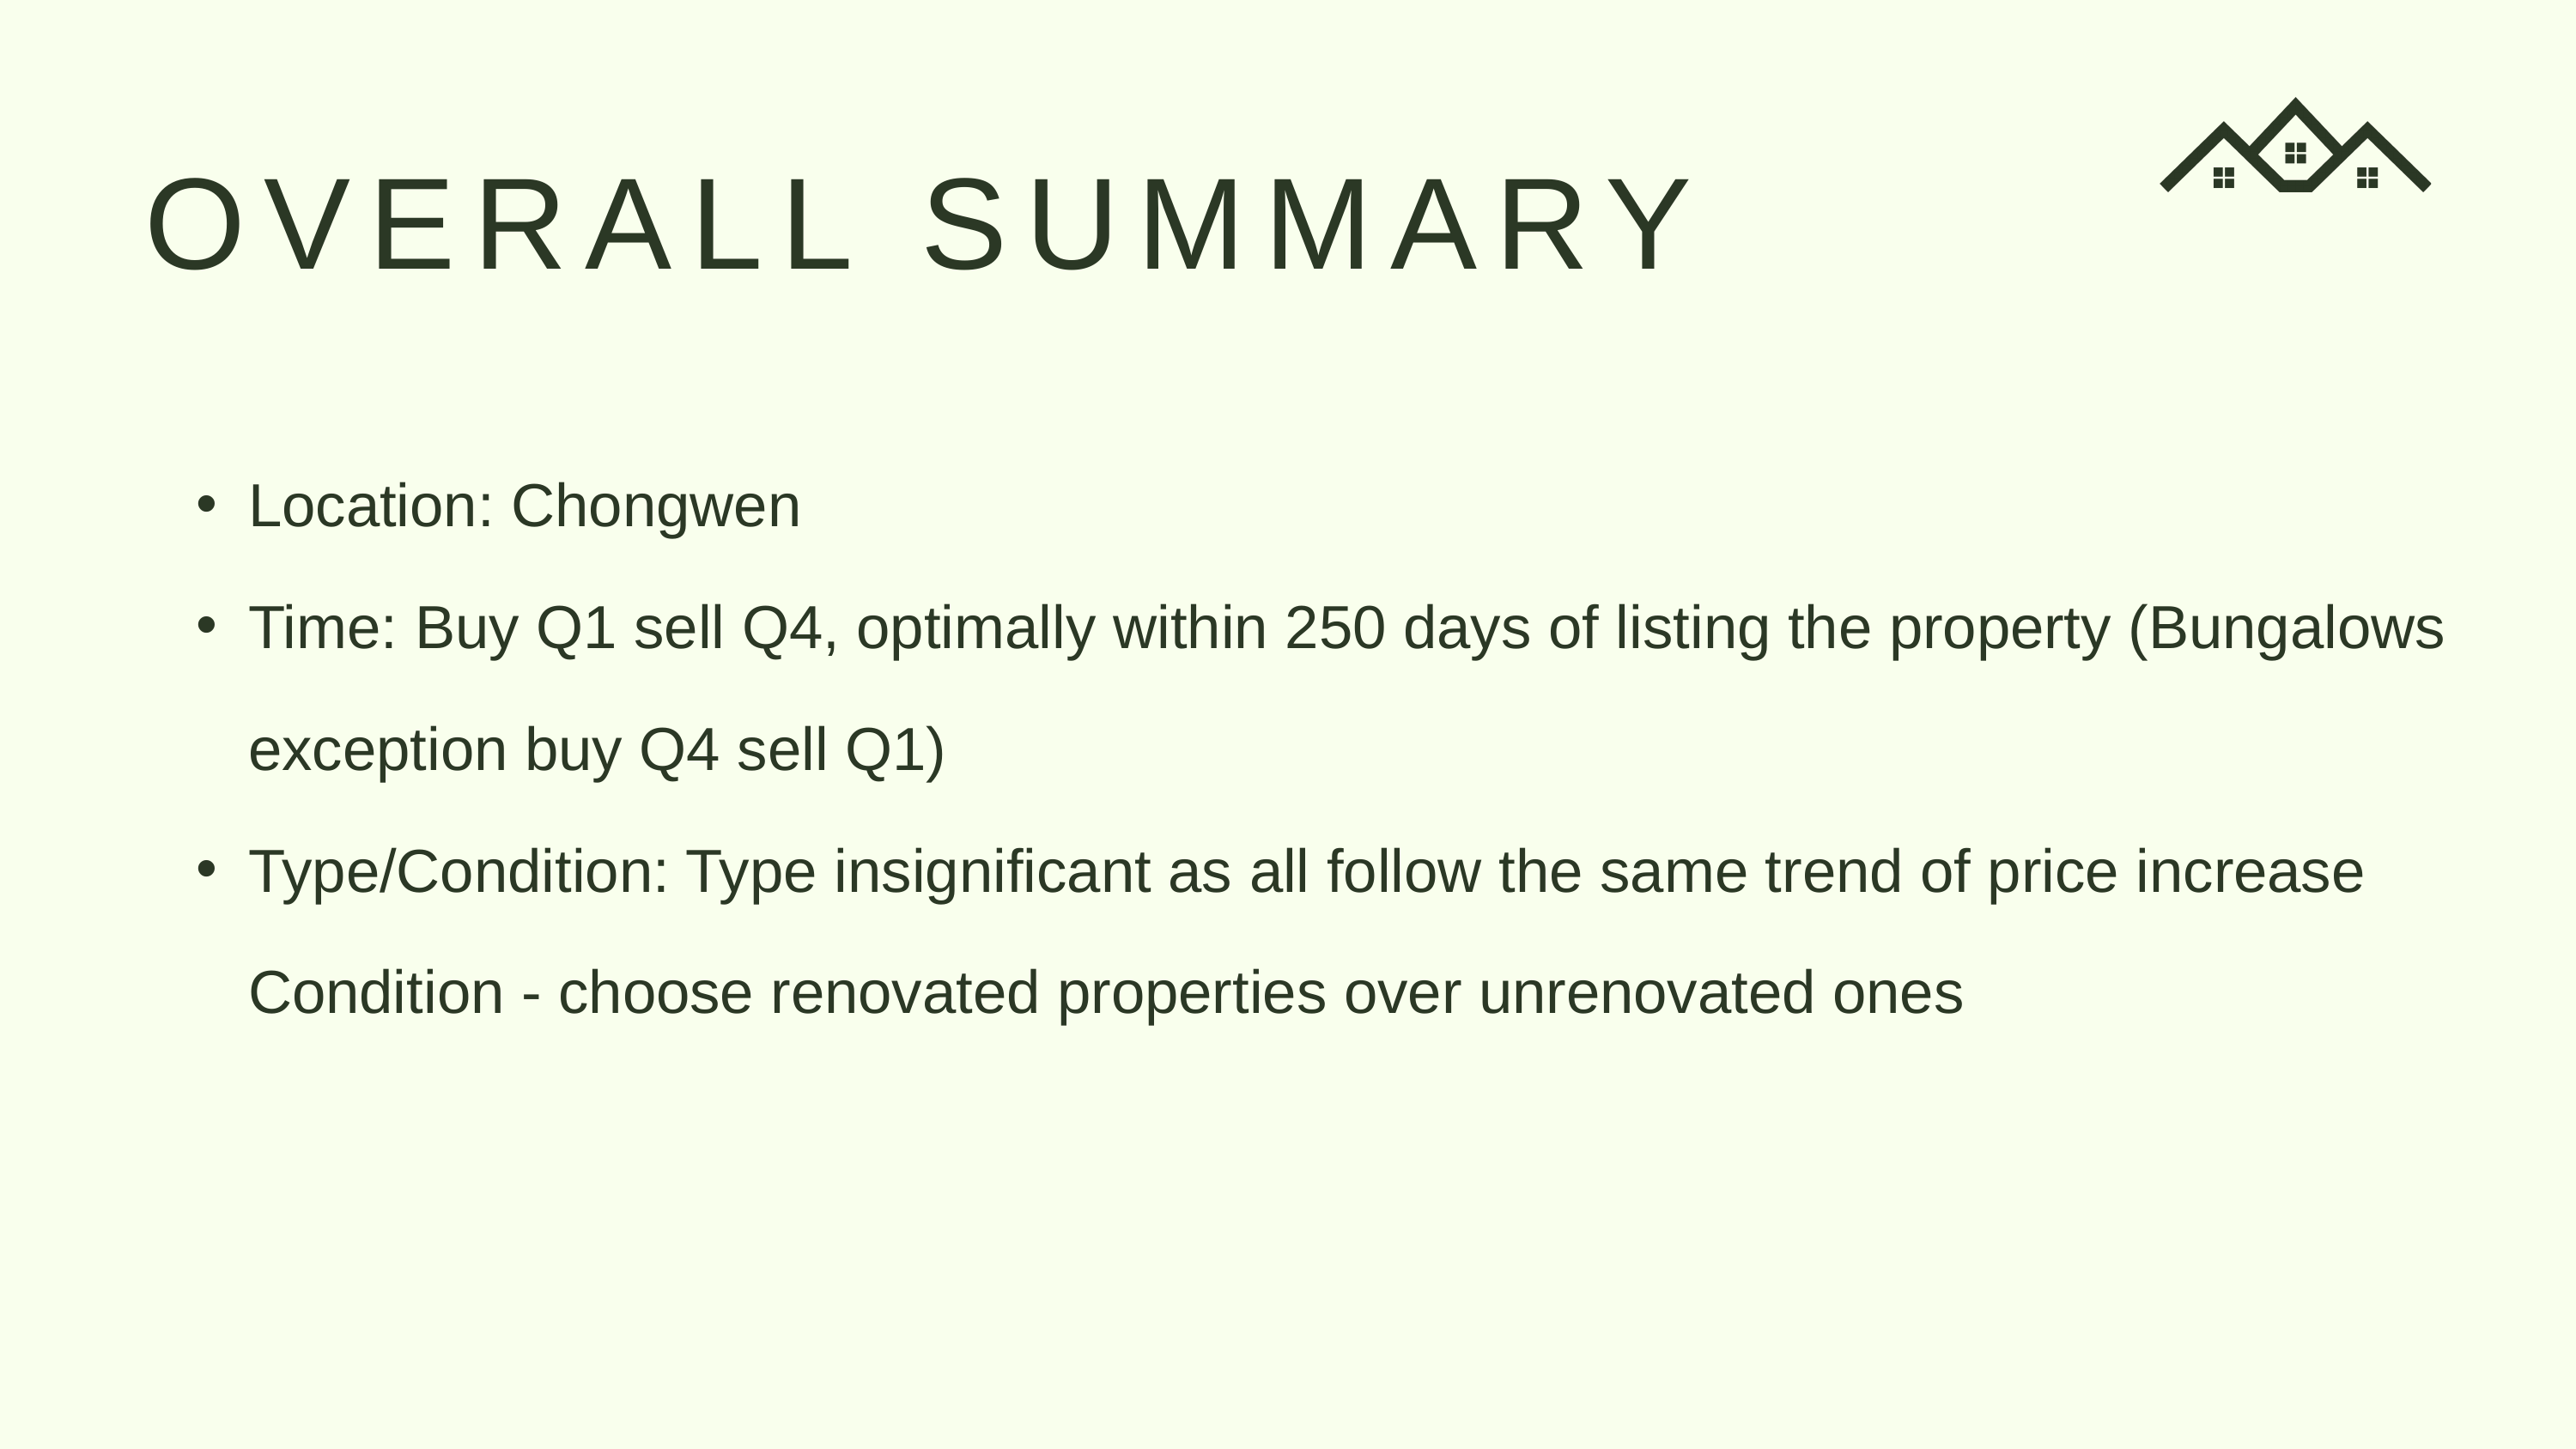

OVERALL SUMMARY
Location: Chongwen
Time: Buy Q1 sell Q4, optimally within 250 days of listing the property (Bungalows exception buy Q4 sell Q1)
Type/Condition: Type insignificant as all follow the same trend of price increase Condition - choose renovated properties over unrenovated ones